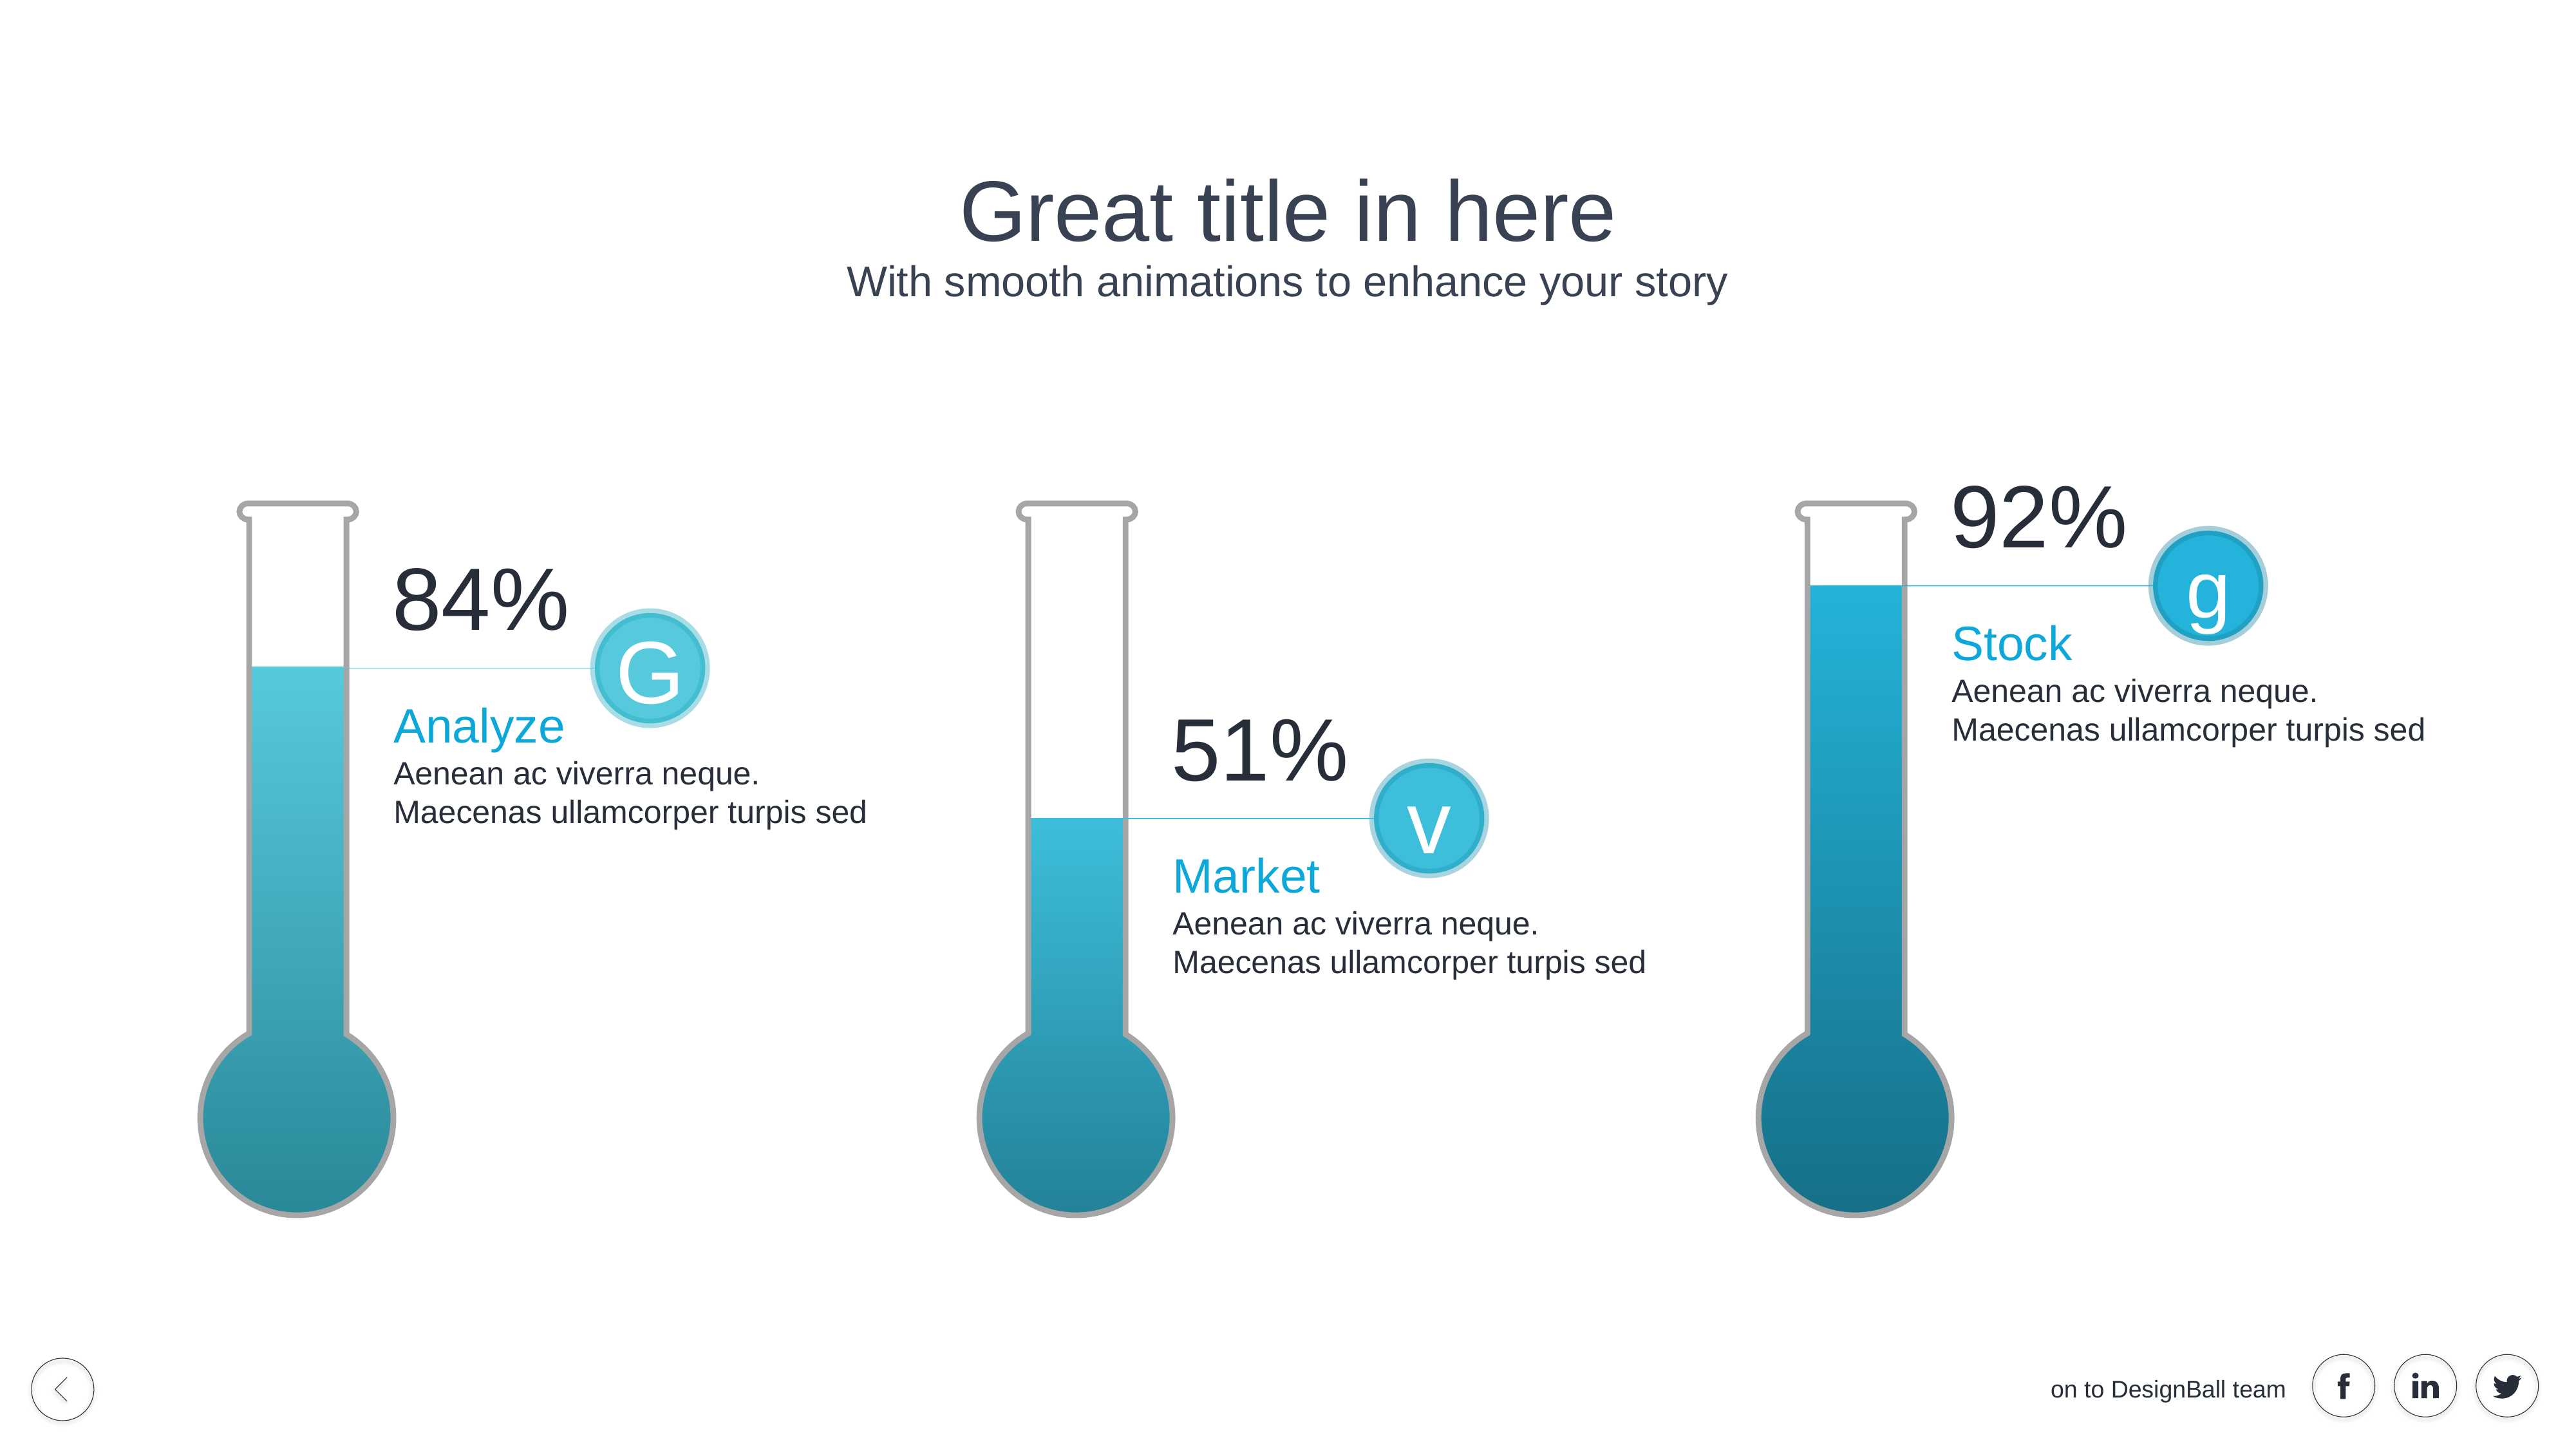

Great title in here
With smooth animations to enhance your story

92%

g
84%

Stock
Aenean ac viverra neque. Maecenas ullamcorper turpis sed
G

51%
Analyze
Aenean ac viverra neque. Maecenas ullamcorper turpis sed
v

Market
Aenean ac viverra neque. Maecenas ullamcorper turpis sed